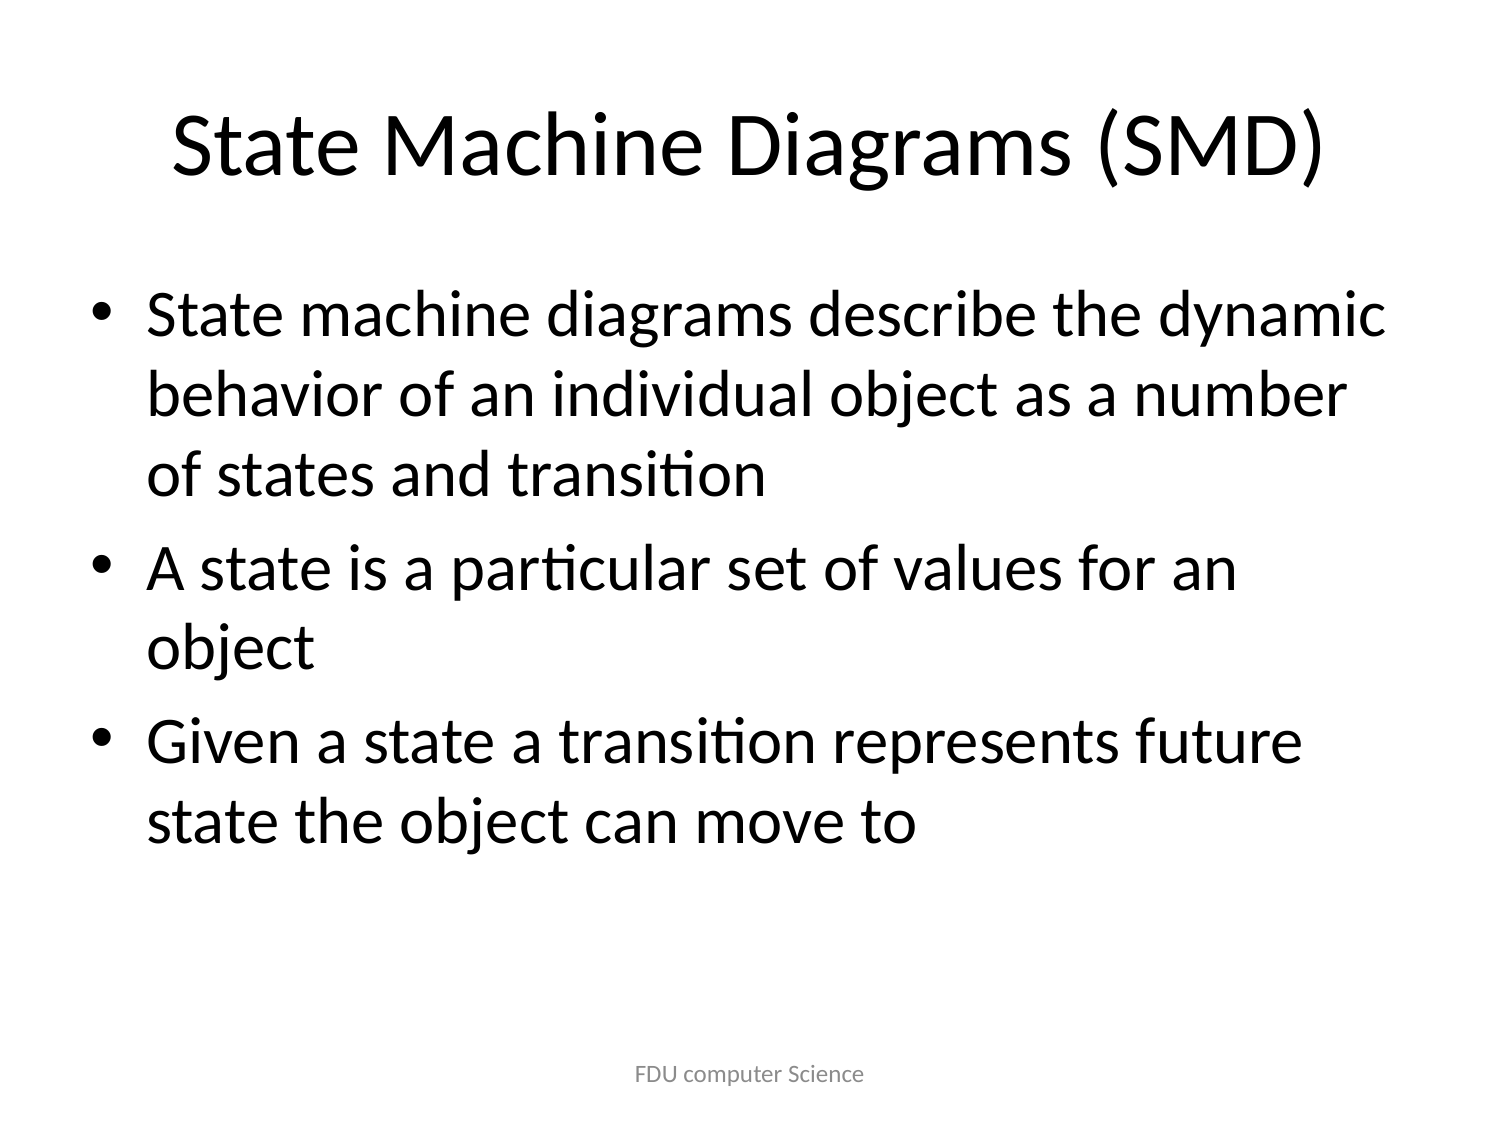

# State Machine Diagrams (SMD)
State machine diagrams describe the dynamic behavior of an individual object as a number of states and transition
A state is a particular set of values for an object
Given a state a transition represents future state the object can move to
FDU computer Science